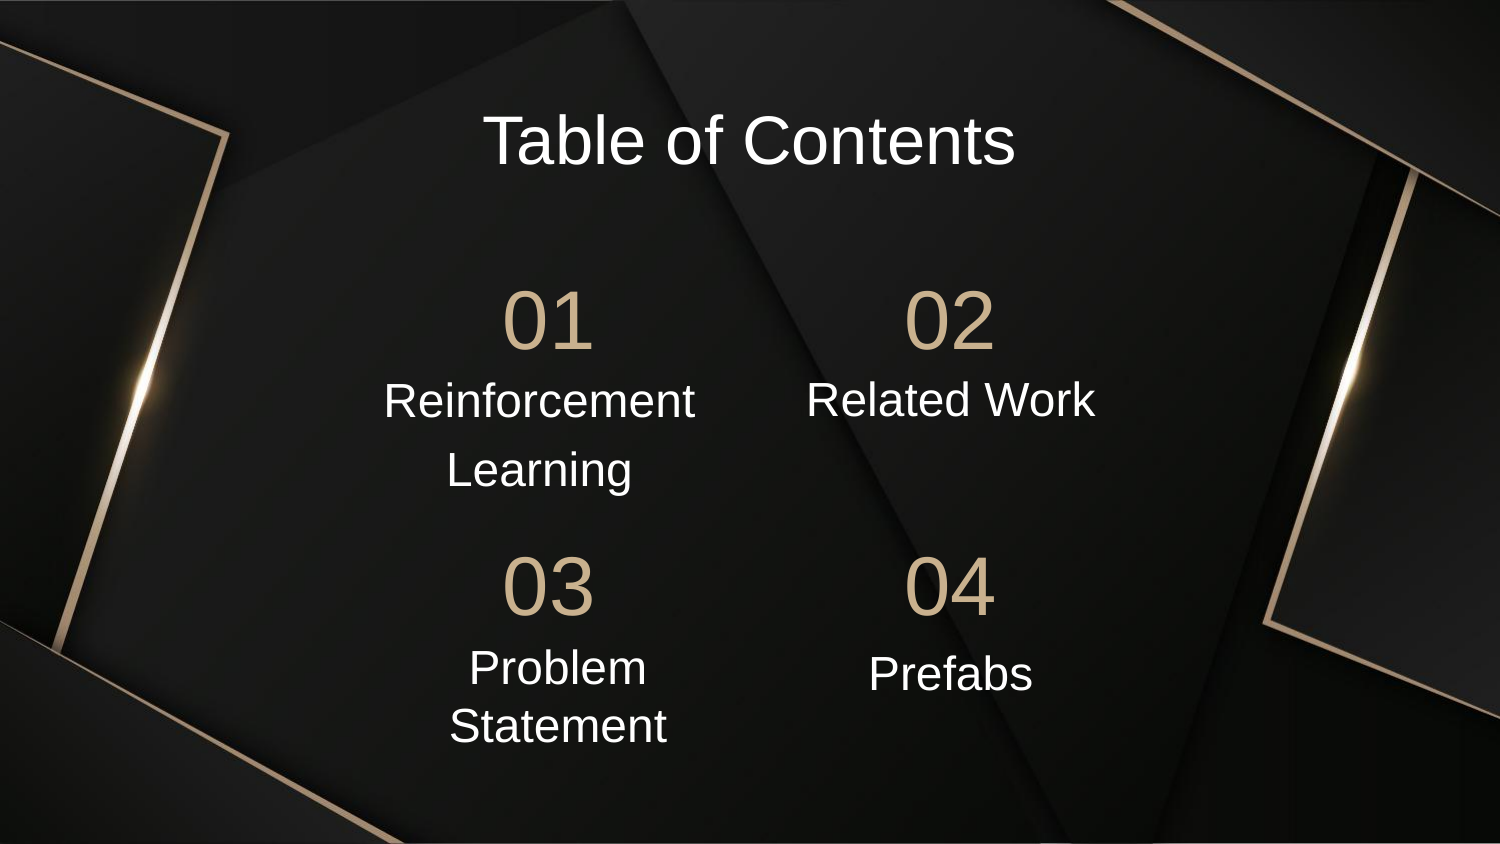

Table of Contents
# 01
02
Related Work
Reinforcement Learning
03
04
Prefabs
Problem Statement